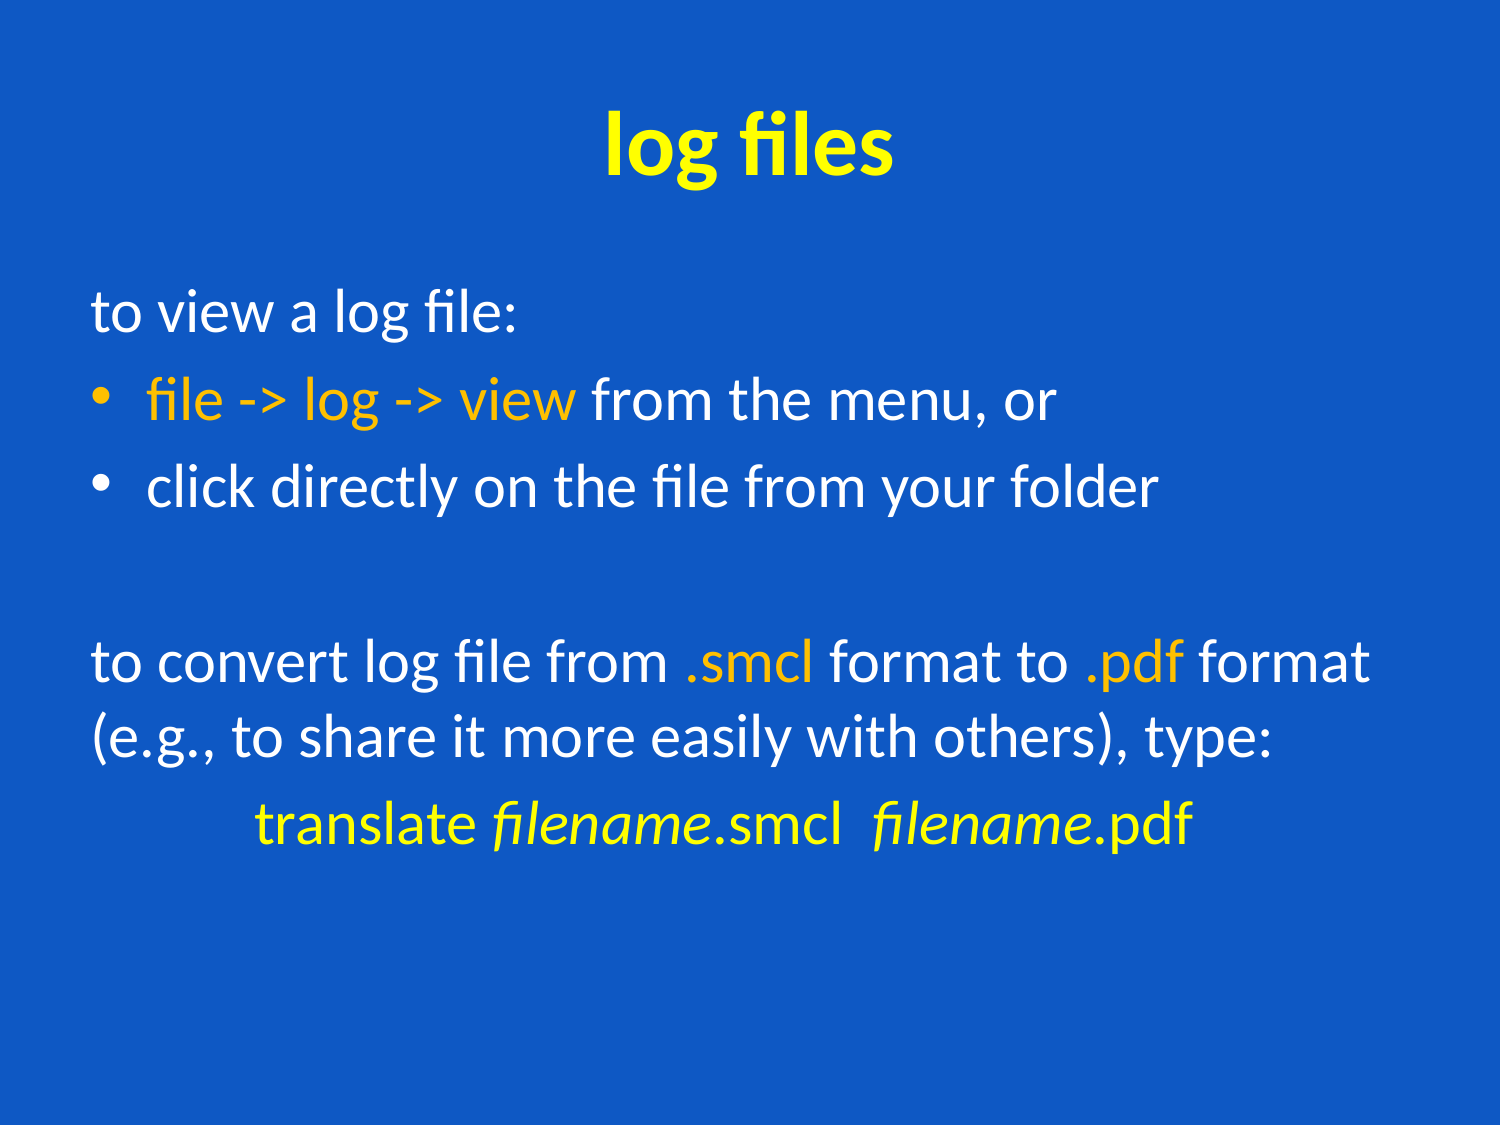

# log files
to view a log file:
file -­> log -­> view from the menu, or
click directly on the file from your folder

to convert log file from .smcl format to .pdf format (e.g., to share it more easily with others), type:
	 translate filename.smcl  filename.pdf